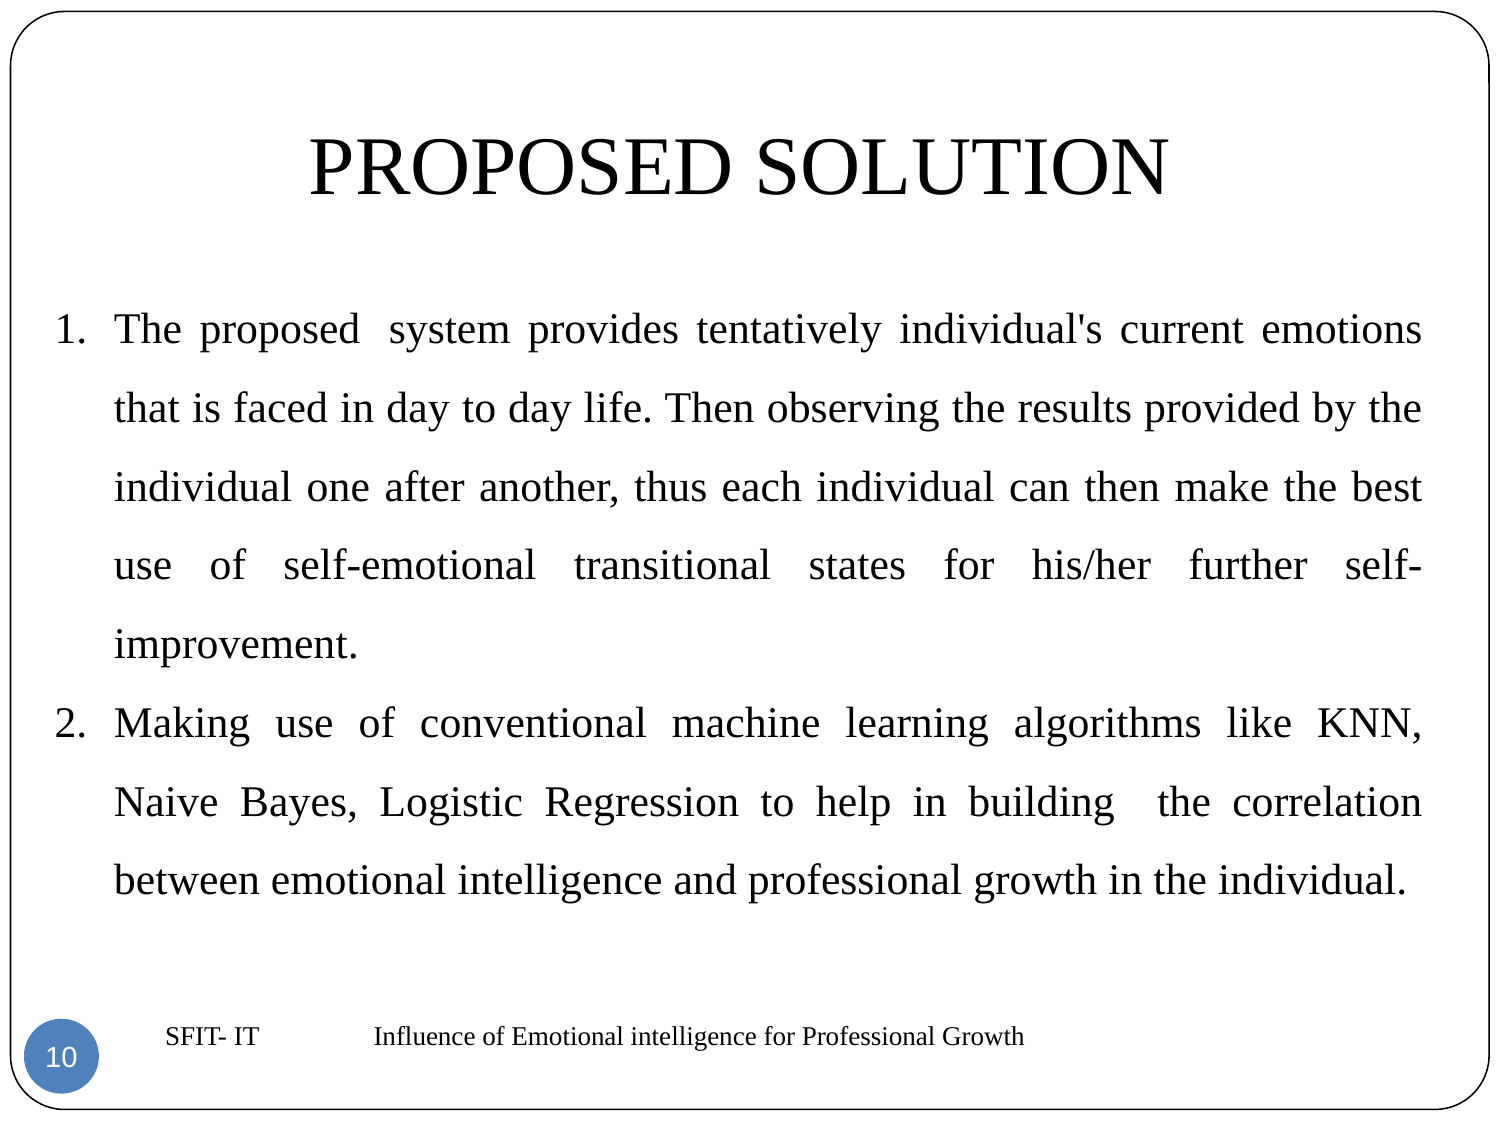

PROPOSED SOLUTION
The proposed  system provides tentatively individual's current emotions that is faced in day to day life. Then observing the results provided by the individual one after another, thus each individual can then make the best use of self-emotional transitional states for his/her further self- improvement.
Making use of conventional machine learning algorithms like KNN, Naive Bayes, Logistic Regression to help in building  the correlation between emotional intelligence and professional growth in the individual.
SFIT- IT                 Influence of Emotional intelligence for Professional Growth

10